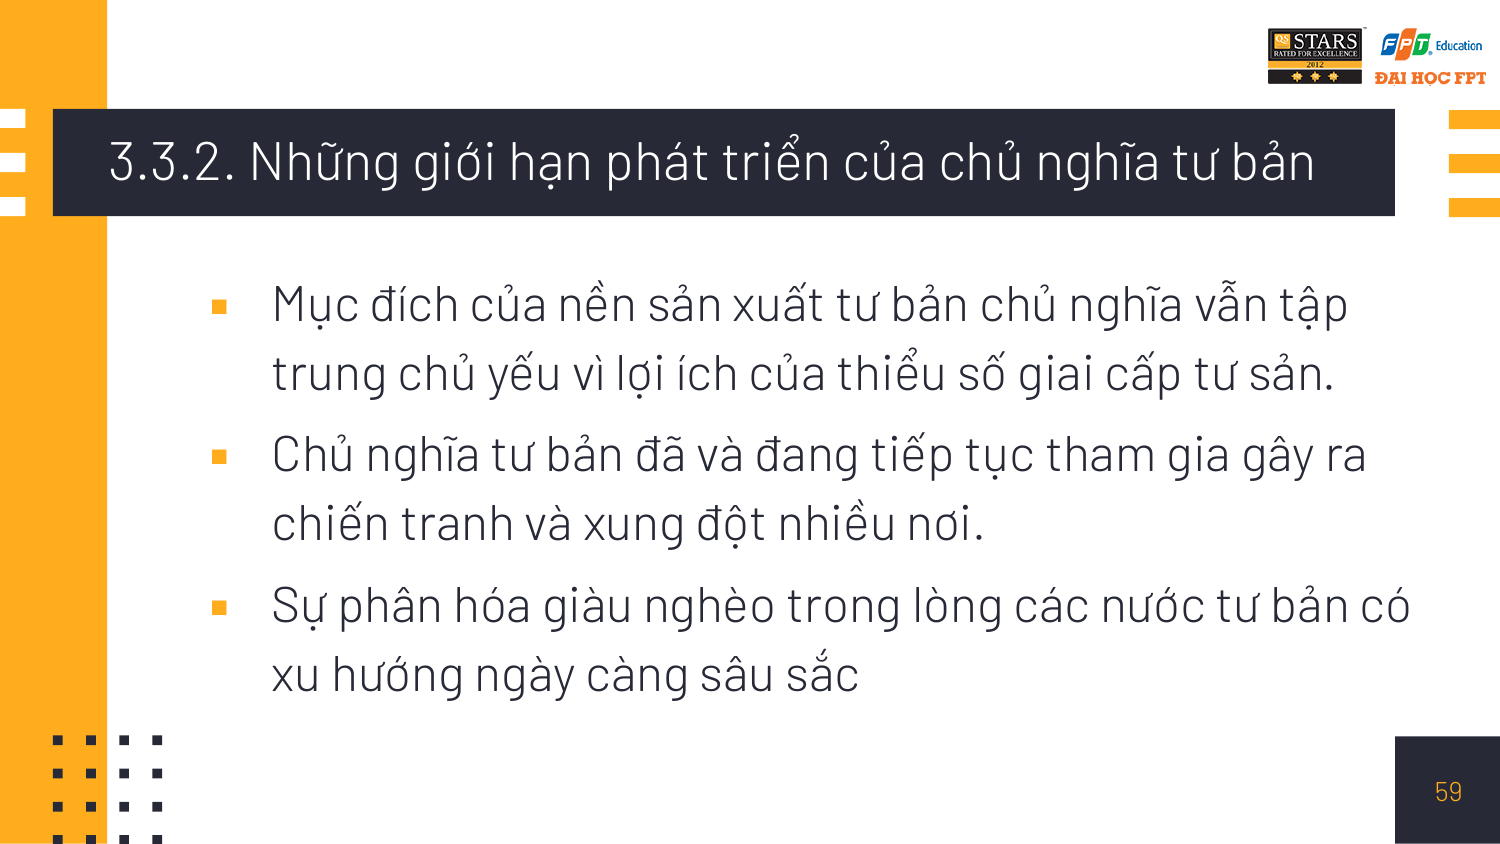

# 3.3.2. Những giới hạn phát triển của chủ nghĩa tư bản
Mục đích của nền sản xuất tư bản chủ nghĩa vẫn tập trung chủ yếu vì lợi ích của thiểu số giai cấp tư sản.
Chủ nghĩa tư bản đã và đang tiếp tục tham gia gây ra chiến tranh và xung đột nhiều nơi.
Sự phân hóa giàu nghèo trong lòng các nước tư bản có xu hướng ngày càng sâu sắc
59